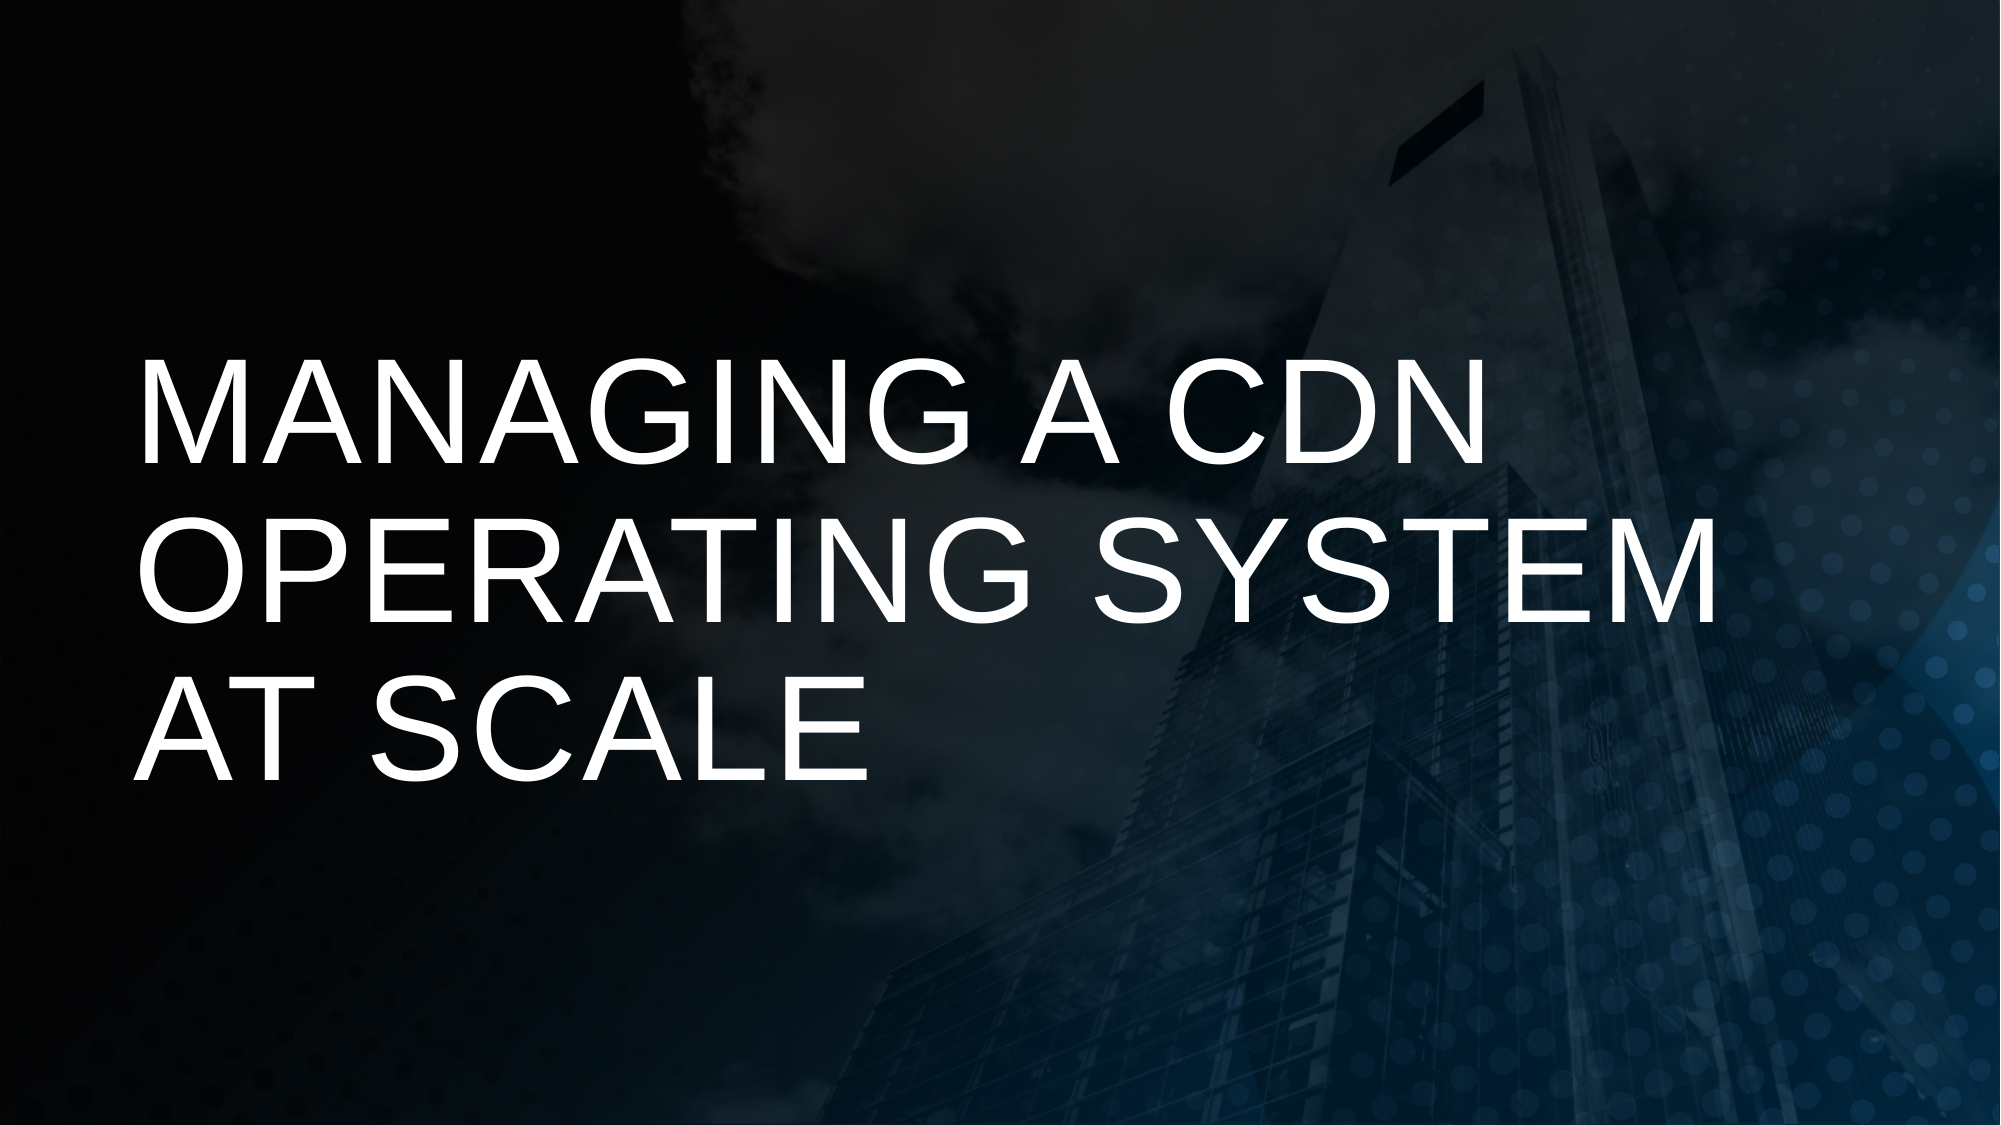

# Managing A CDN Operating system at scale